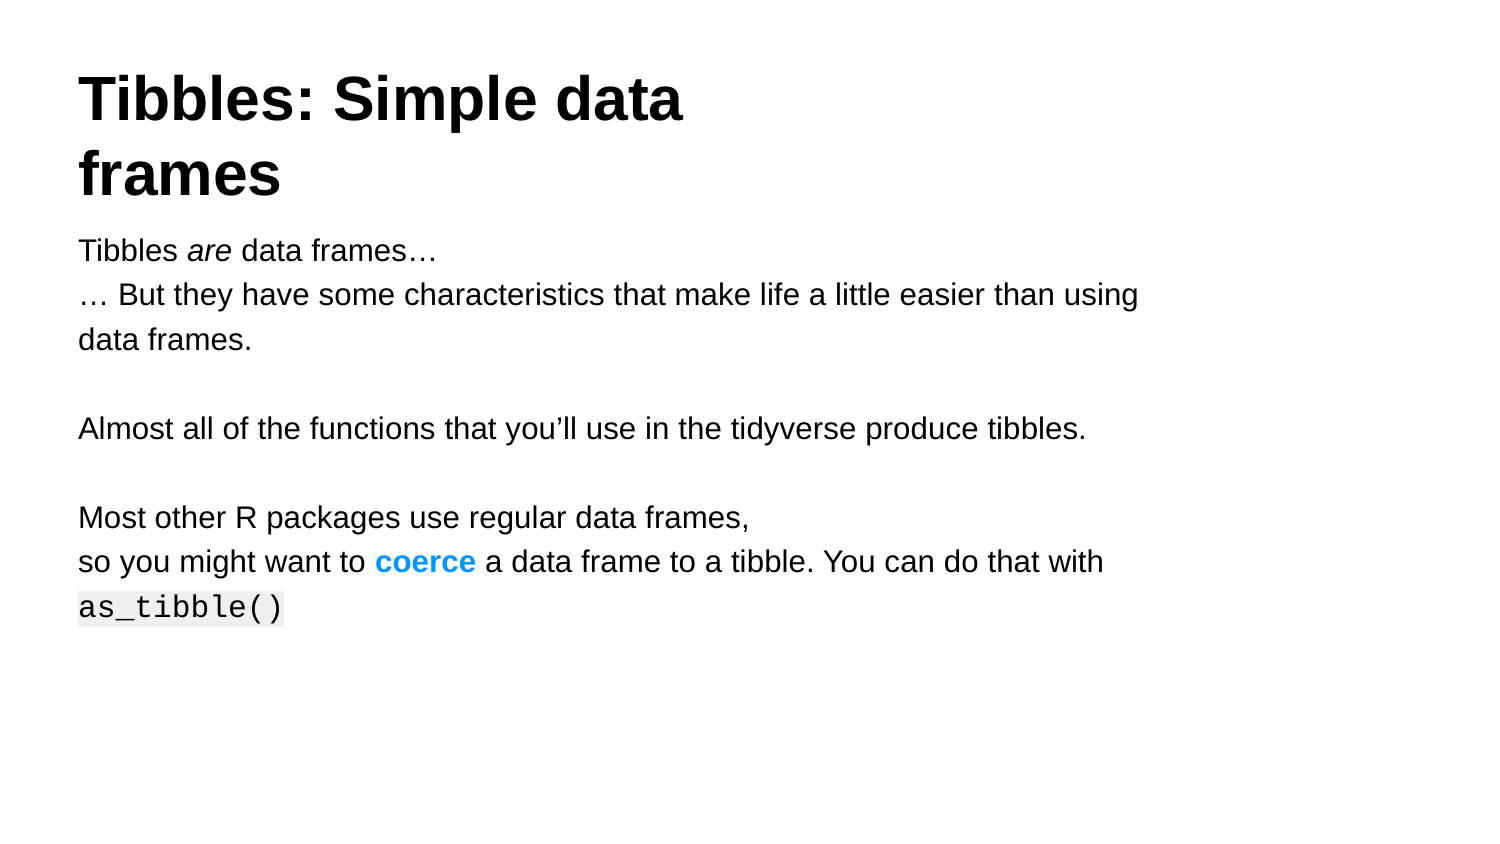

Tibbles: Simple data frames
Tibbles are data frames…
… But they have some characteristics that make life a little easier than using data frames.

Almost all of the functions that you’ll use in the tidyverse produce tibbles.

Most other R packages use regular data frames,
so you might want to coerce a data frame to a tibble. You can do that with as_tibble()